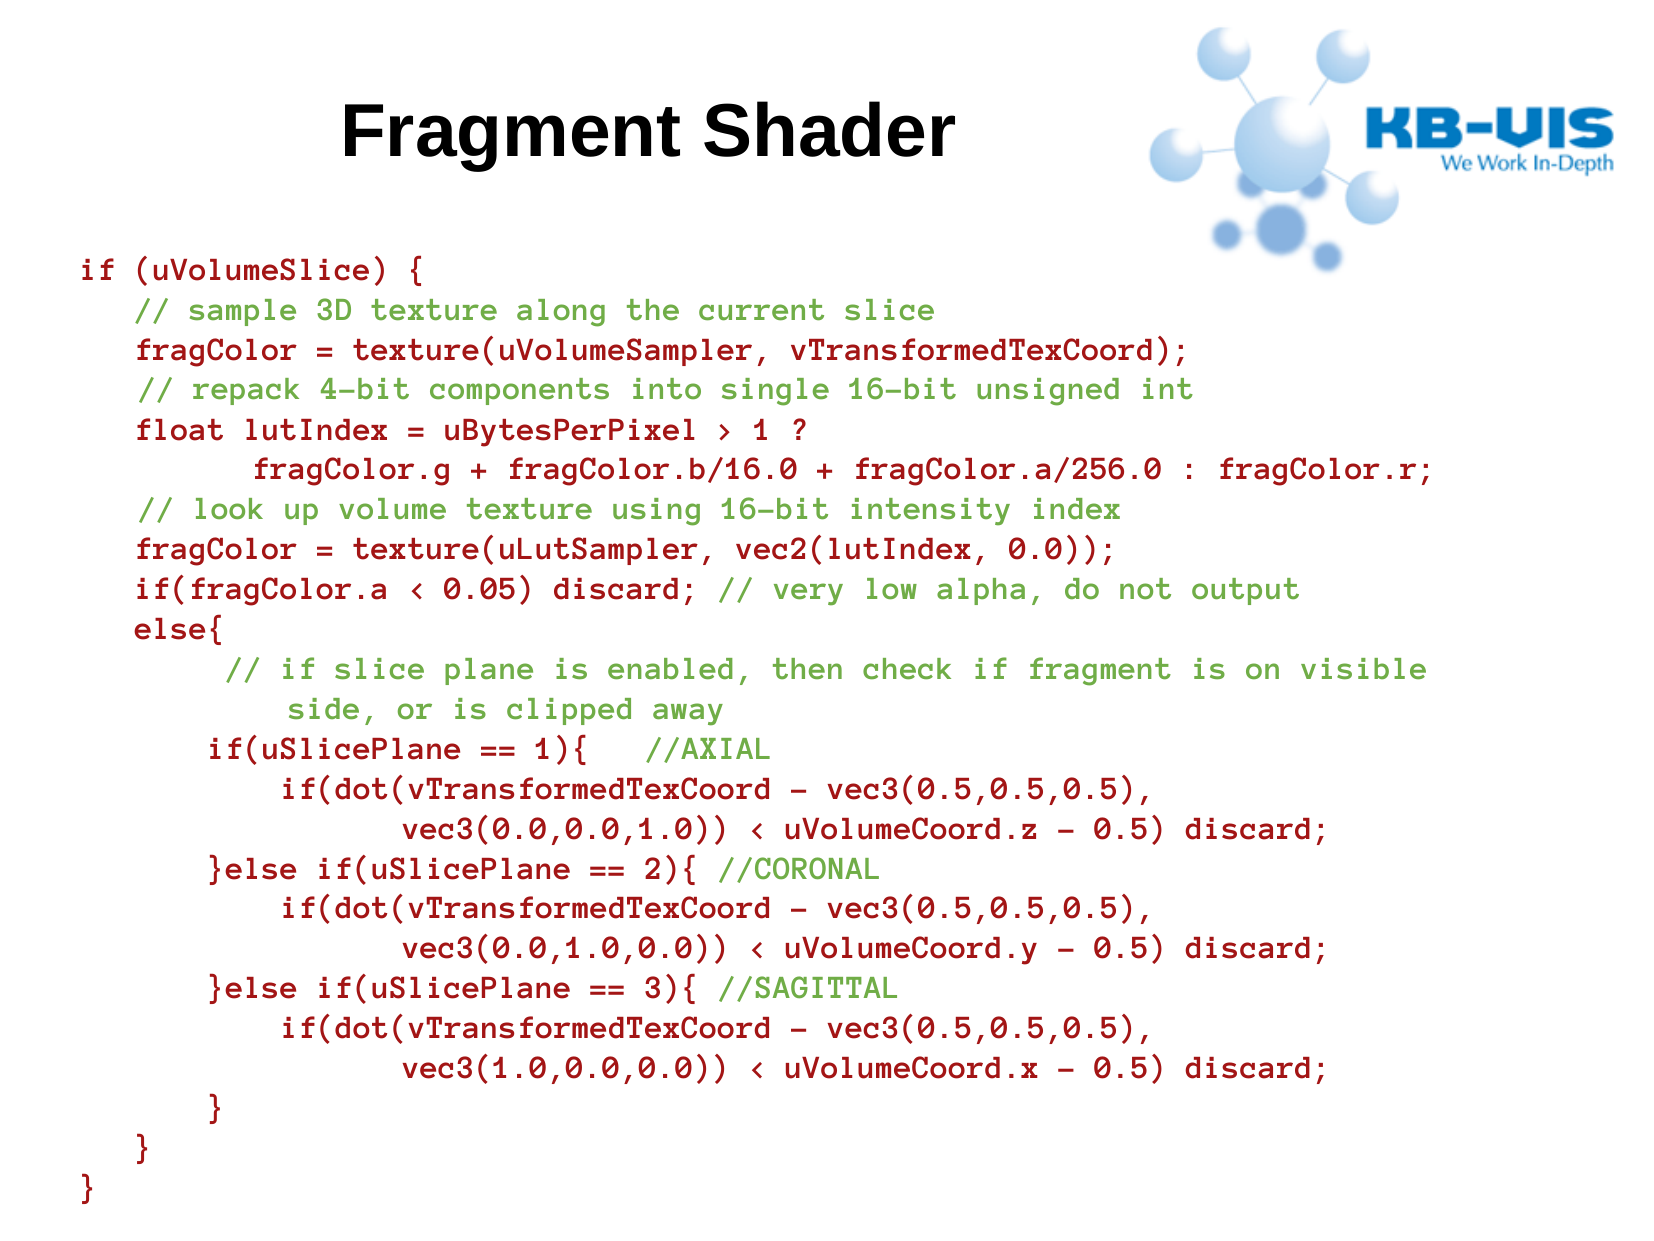

Fragment Shader
       if (uVolumeSlice) {
          // sample 3D texture along the current slice
          fragColor = texture(uVolumeSampler, vTransformedTexCoord);
	  // repack 4-bit components into single 16-bit unsigned int
          float lutIndex = uBytesPerPixel > 1 ?
		fragColor.g + fragColor.b/16.0 + fragColor.a/256.0 : fragColor.r;
	  // look up volume texture using 16-bit intensity index
          fragColor = texture(uLutSampler, vec2(lutIndex, 0.0));
          if(fragColor.a < 0.05) discard; // very low alpha, do not output
          else{
               // if slice plane is enabled, then check if fragment is on visible
		  side, or is clipped away
              if(uSlicePlane == 1){   //AXIAL
                  if(dot(vTransformedTexCoord - vec3(0.5,0.5,0.5), 					vec3(0.0,0.0,1.0)) < uVolumeCoord.z - 0.5) discard;
              }else if(uSlicePlane == 2){ //CORONAL
                  if(dot(vTransformedTexCoord - vec3(0.5,0.5,0.5),
			vec3(0.0,1.0,0.0)) < uVolumeCoord.y - 0.5) discard;
              }else if(uSlicePlane == 3){ //SAGITTAL
                  if(dot(vTransformedTexCoord - vec3(0.5,0.5,0.5),
			vec3(1.0,0.0,0.0)) < uVolumeCoord.x - 0.5) discard;
              }
          }
       }